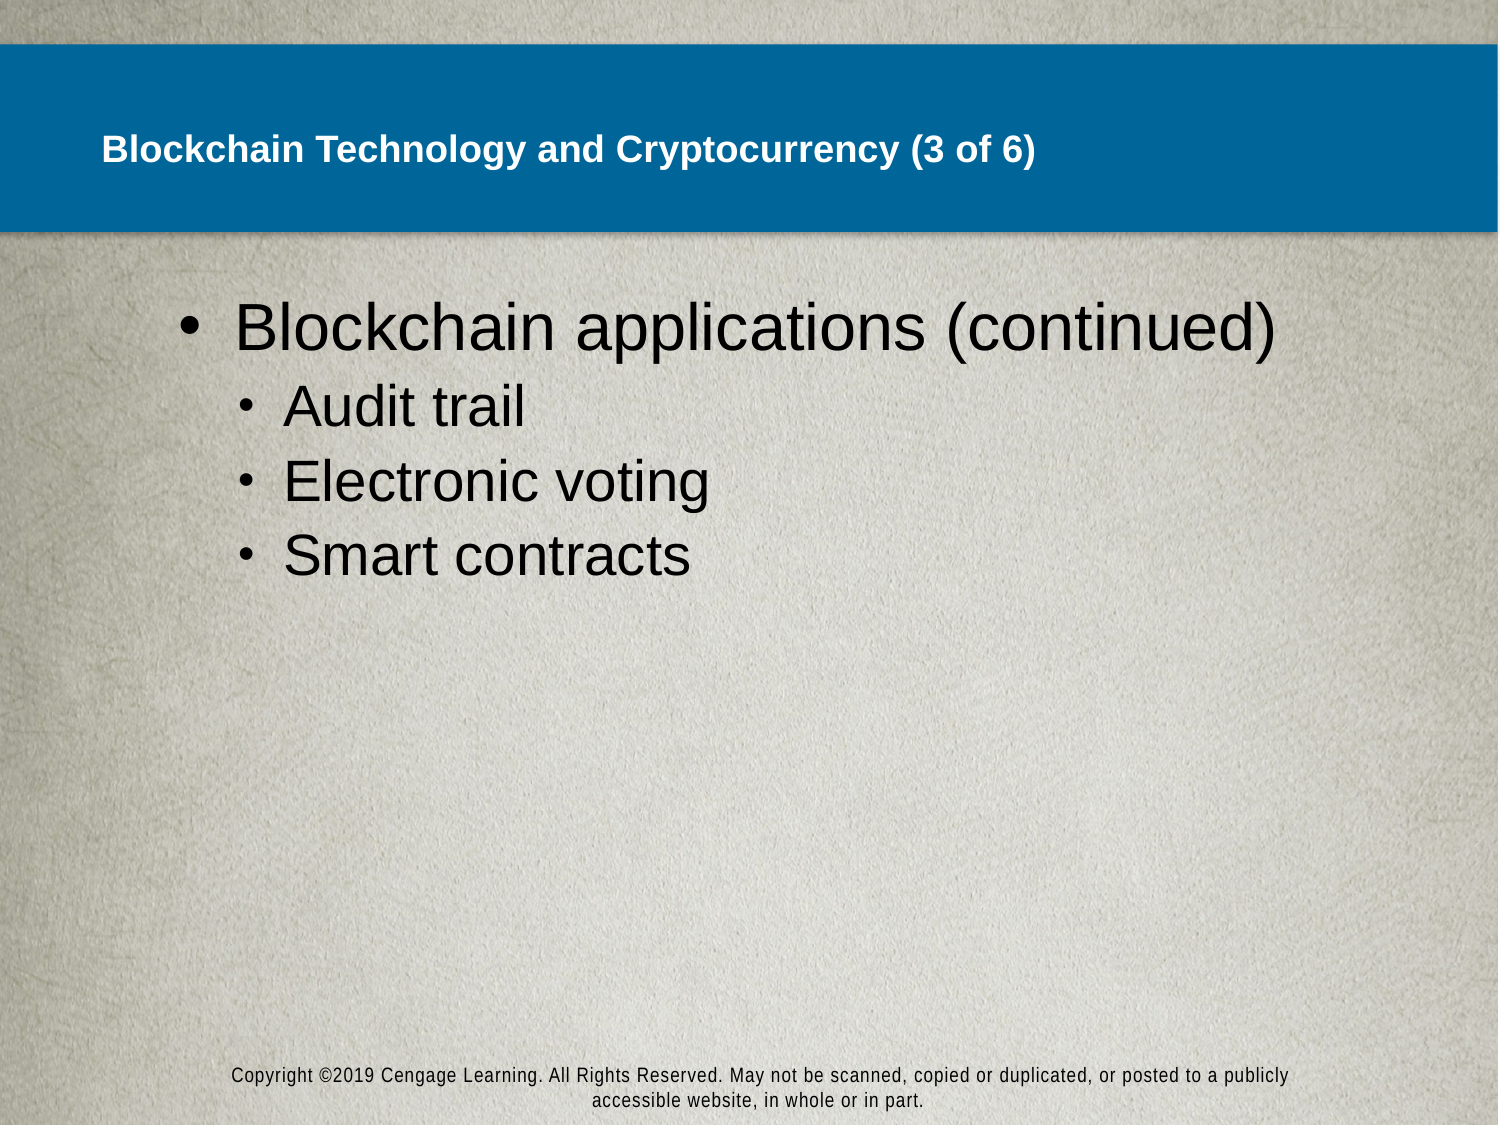

# Blockchain Technology and Cryptocurrency (3 of 6)
Blockchain applications (continued)
Audit trail
Electronic voting
Smart contracts